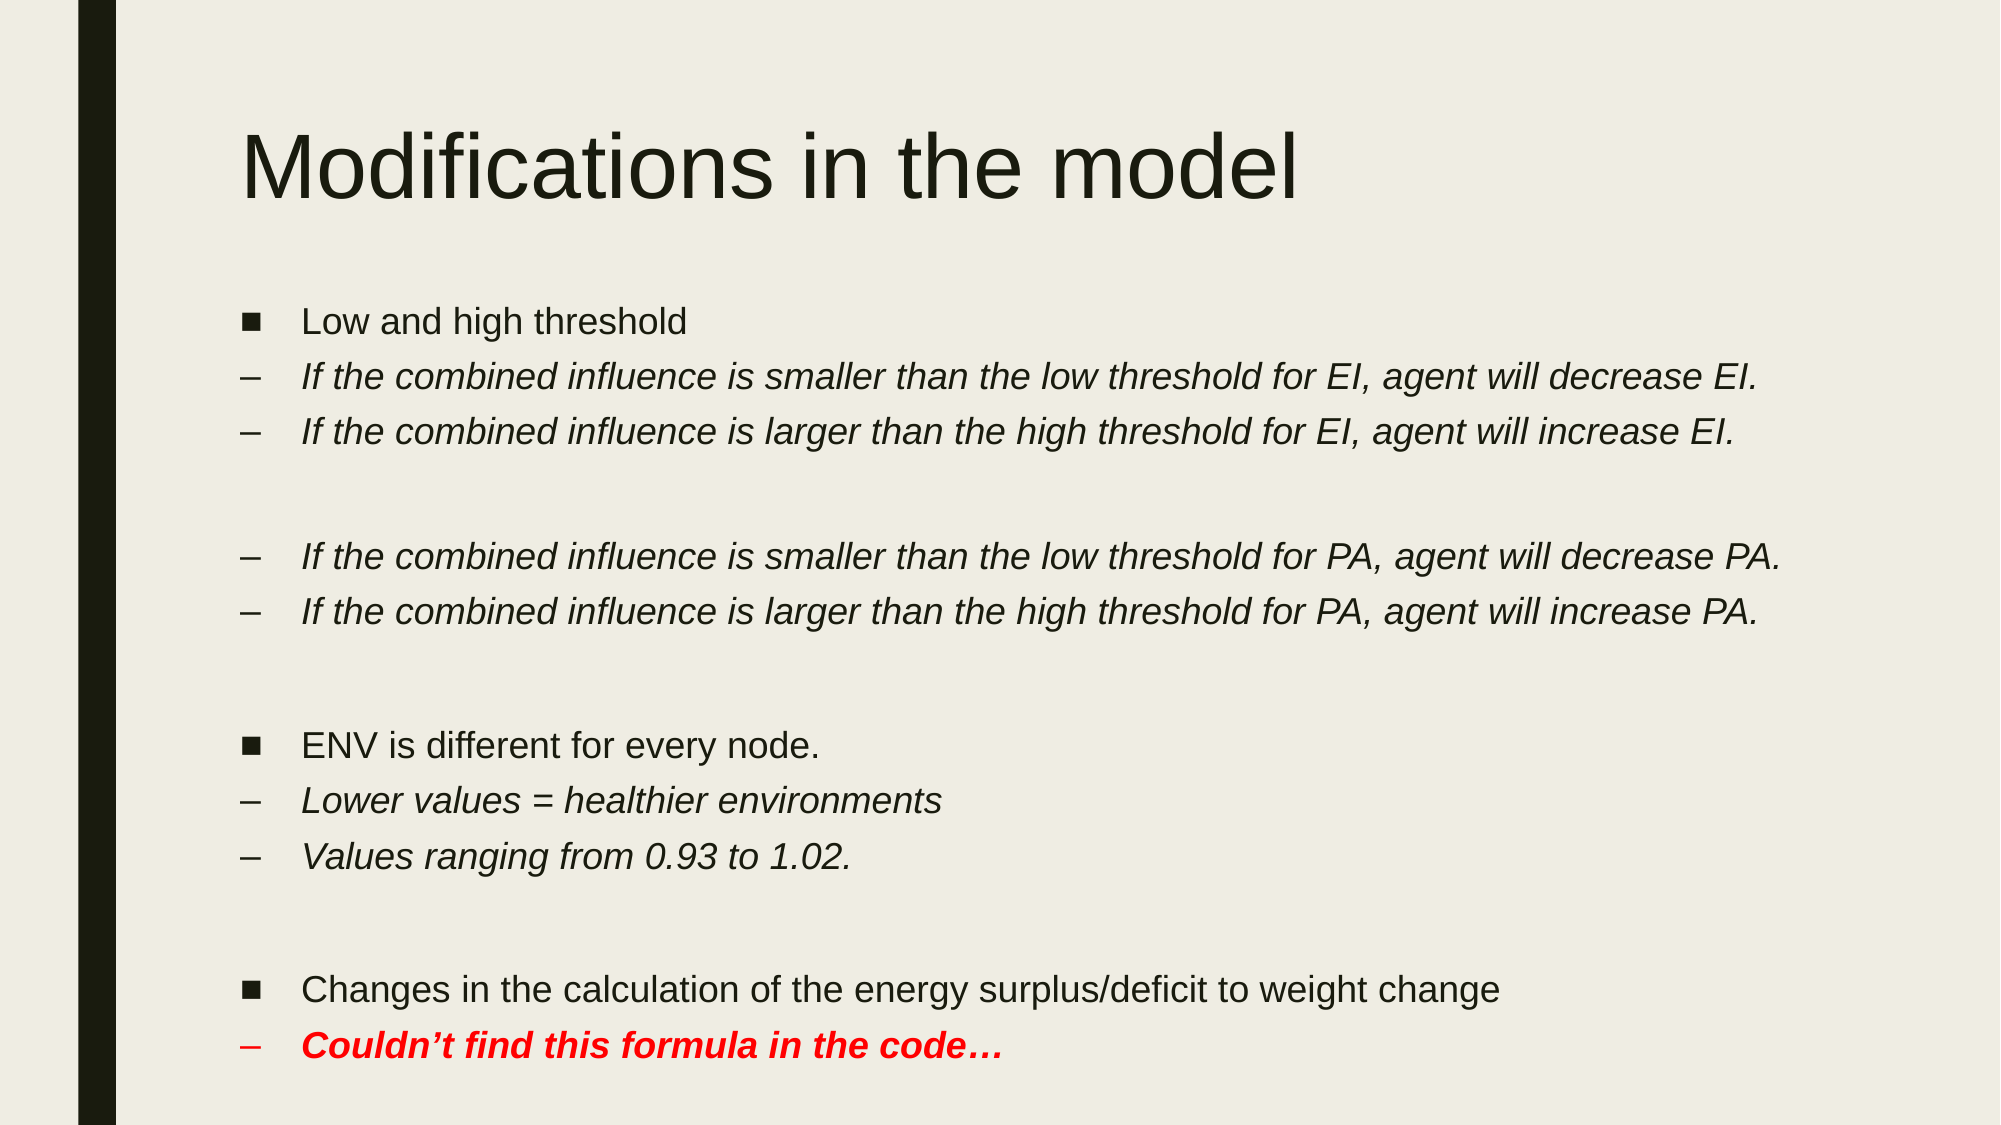

# Modifications in the model
Low and high threshold
If the combined influence is smaller than the low threshold for EI, agent will decrease EI.
If the combined influence is larger than the high threshold for EI, agent will increase EI.

If the combined influence is smaller than the low threshold for PA, agent will decrease PA.
If the combined influence is larger than the high threshold for PA, agent will increase PA.

ENV is different for every node.
Lower values = healthier environments
Values ranging from 0.93 to 1.02.

Changes in the calculation of the energy surplus/deficit to weight change
Couldn’t find this formula in the code…